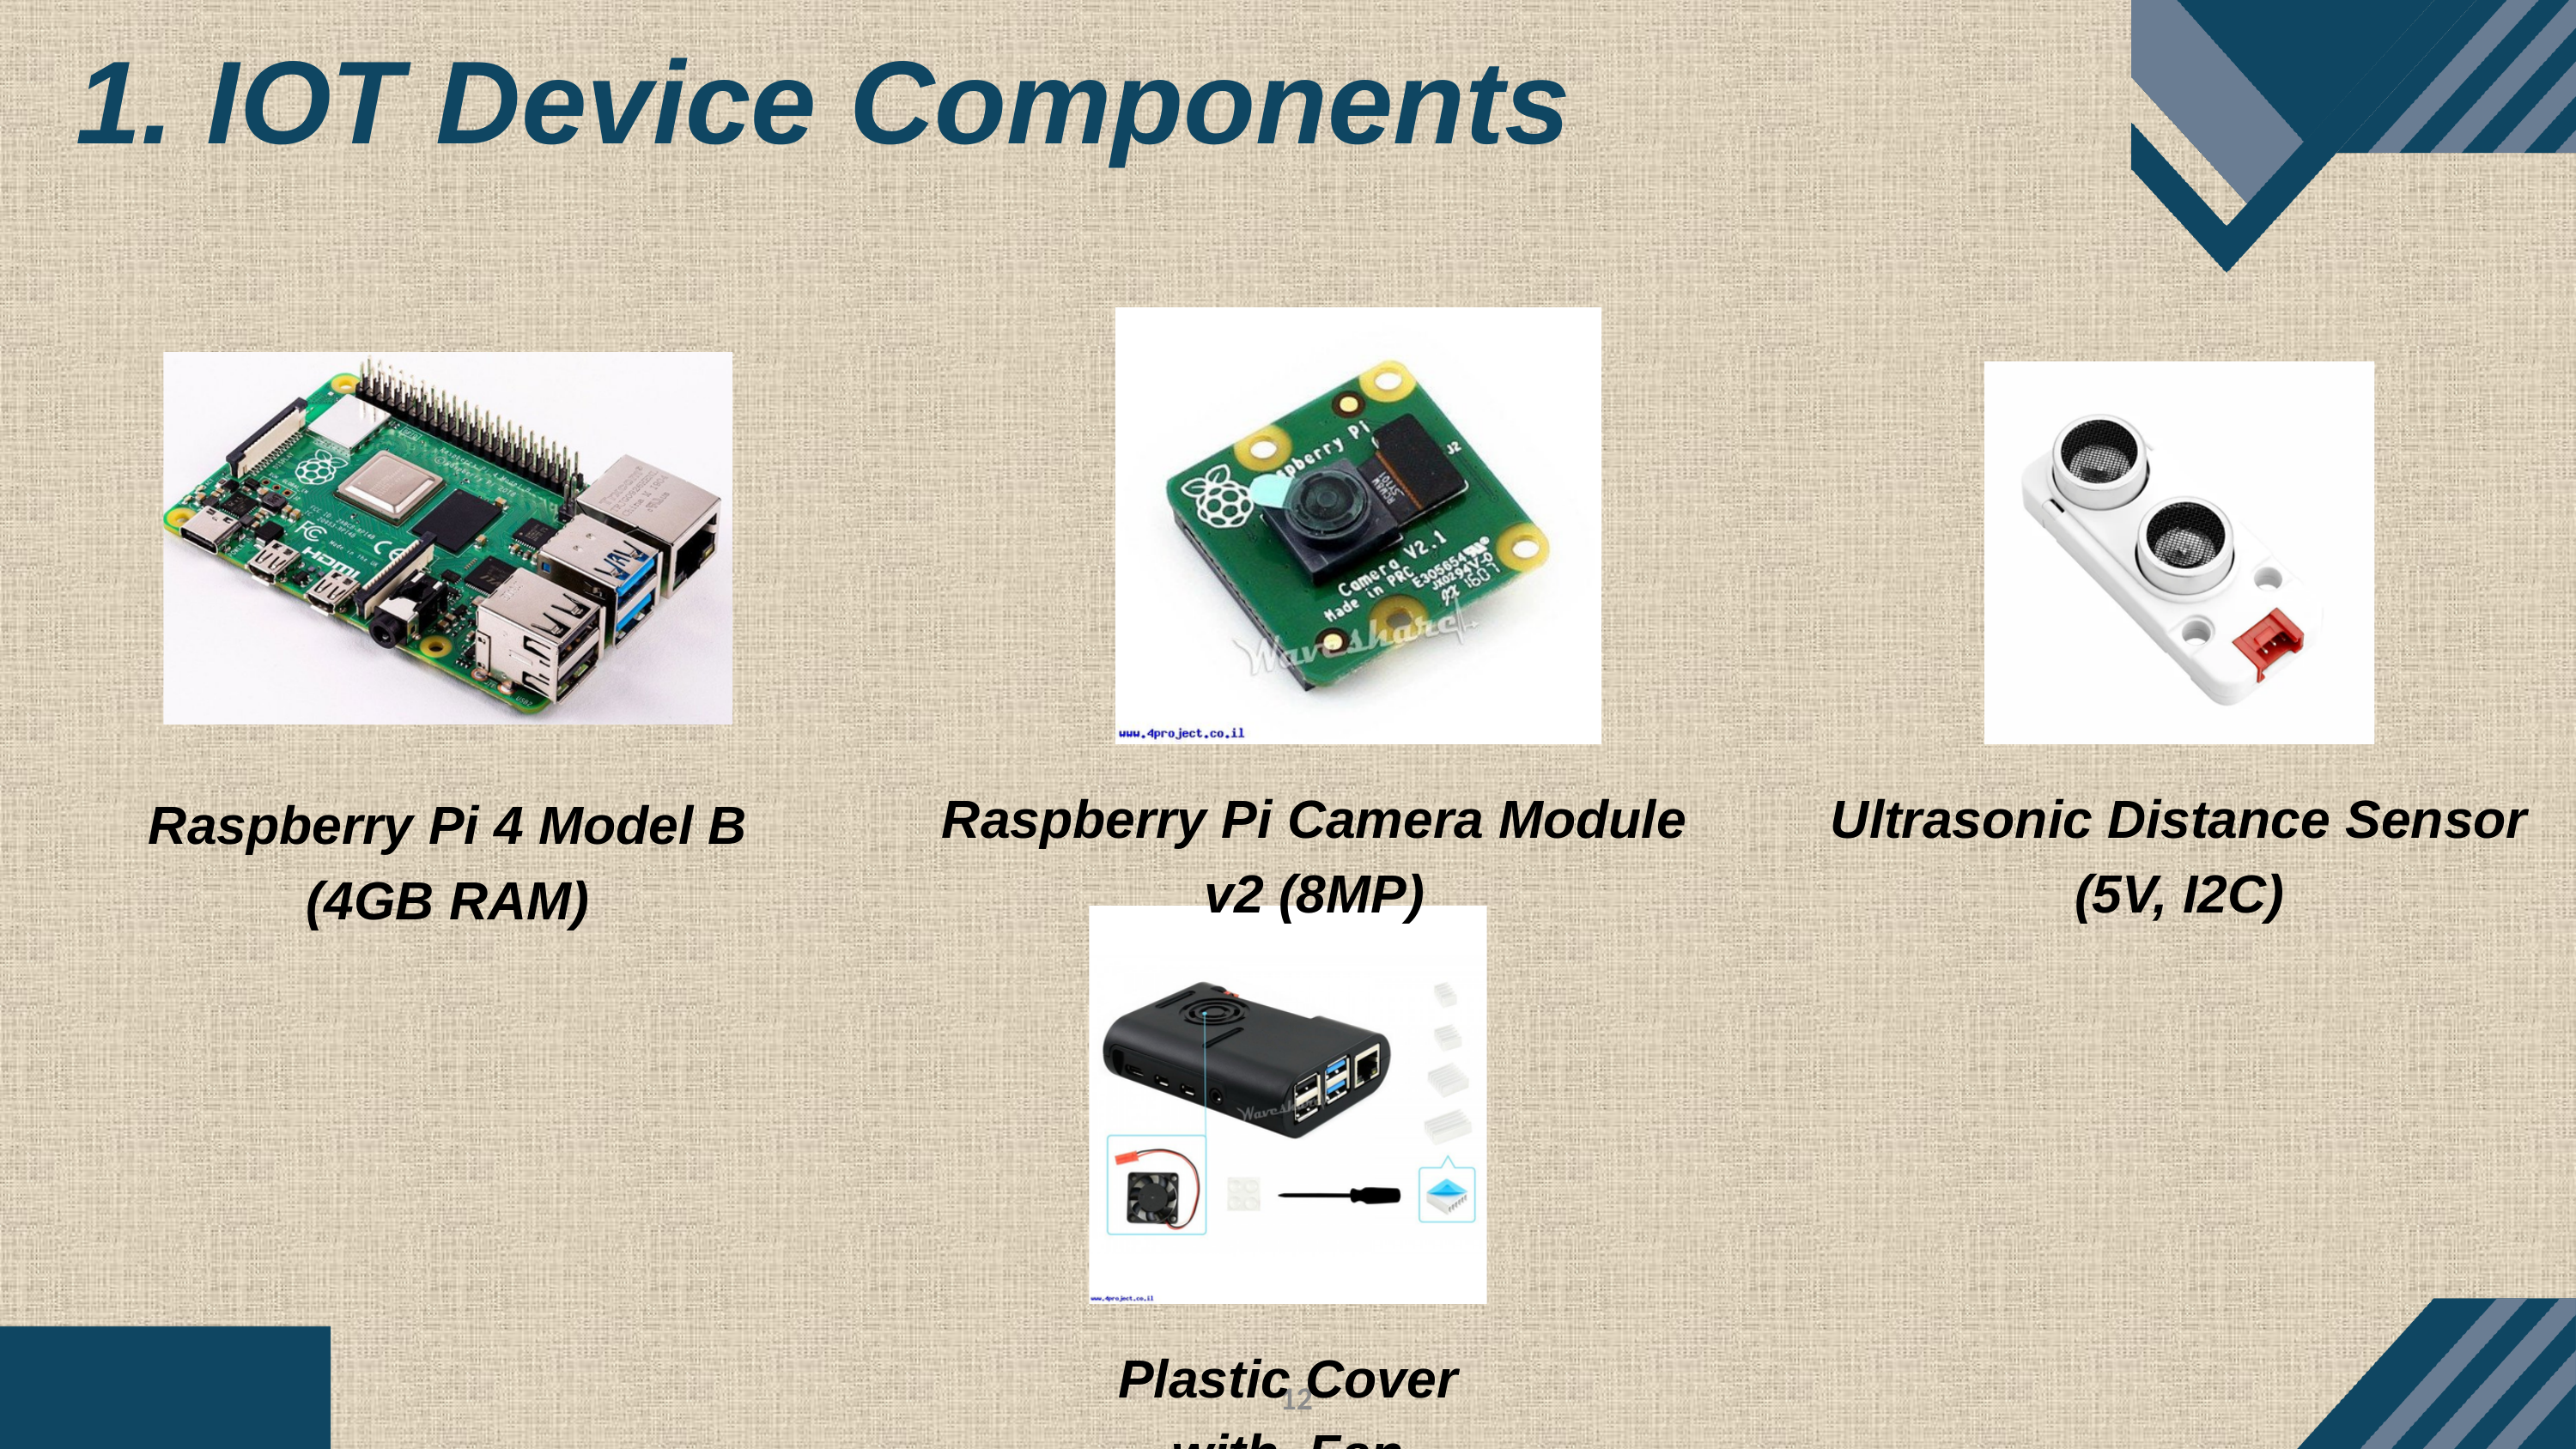

1. IOT Device Components

Raspberry Pi Camera Module v2 (8MP)
Ultrasonic Distance Sensor (5V, I2C)
Raspberry Pi 4 Model B (4GB RAM)

Plastic Cover with  Fan
12